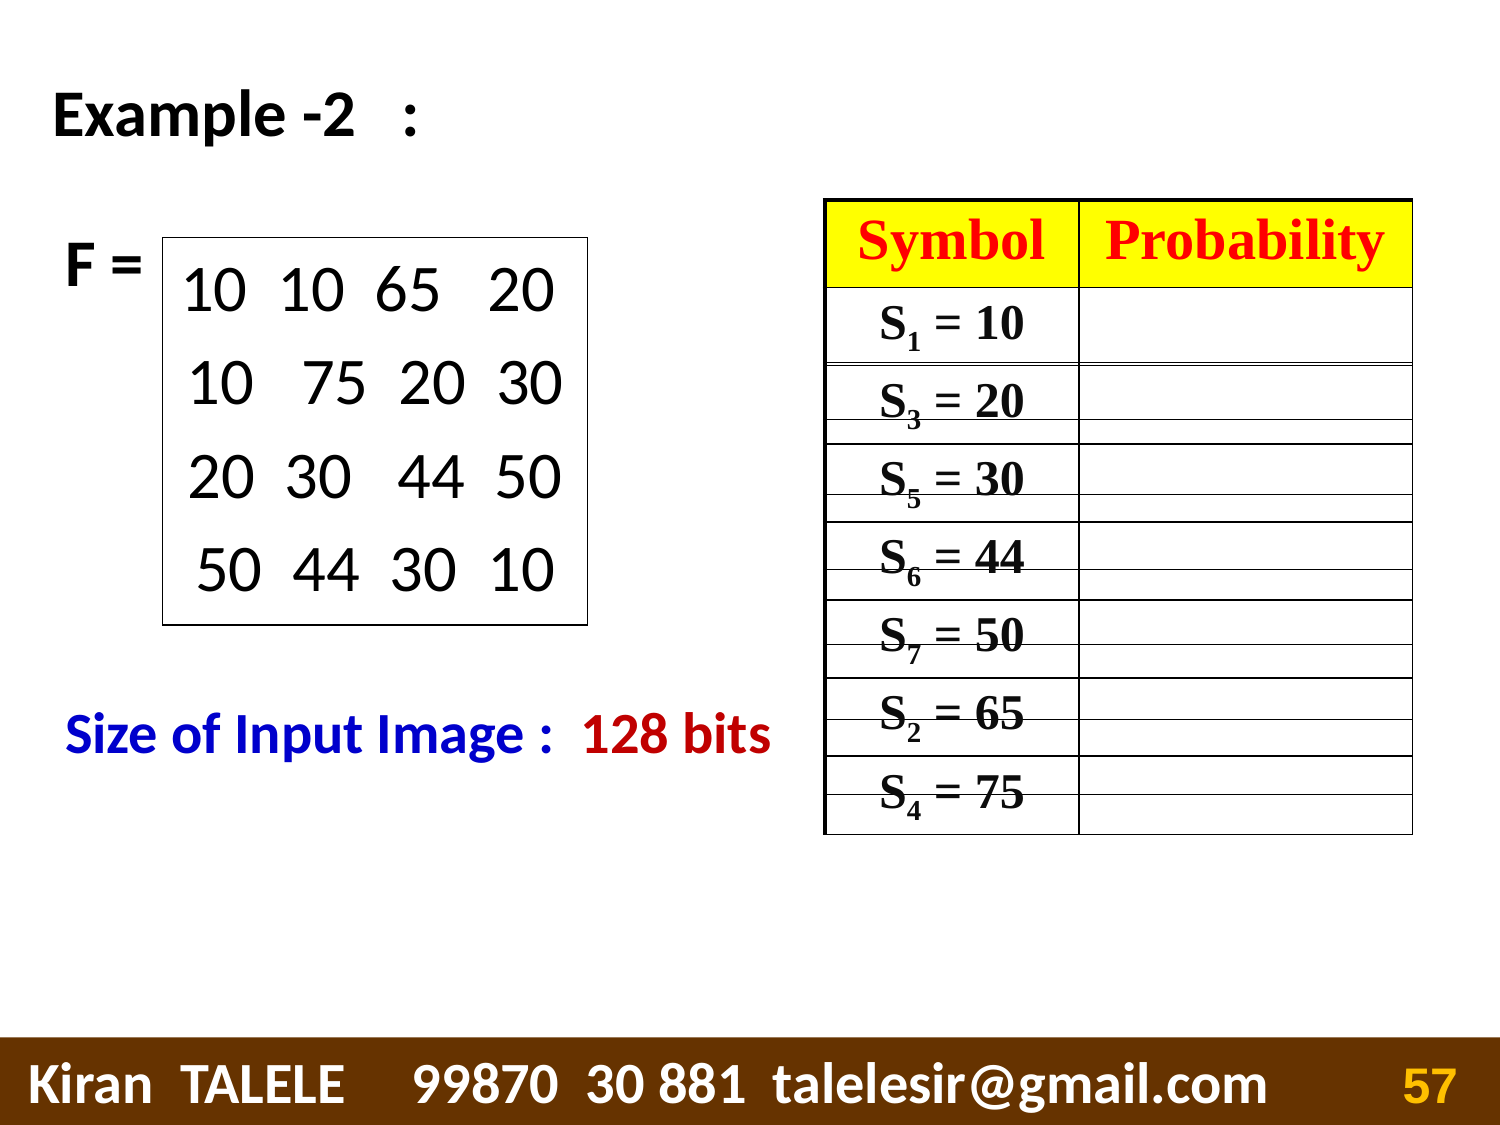

Example -2   :
| Symbol | Probability |
| --- | --- |
|  |  |
|  |  |
|  |  |
|  |  |
|  |  |
|  |  |
|  |  |
| Symbol | Probability |
| --- | --- |
| S1 = 10 |  |
| S3 = 20 |  |
| S5 = 30 |  |
| S6 = 44 |  |
| S7 = 50 |  |
| S2 = 65 |  |
| S4 = 75 |  |
F =
10  10  65   20
  75  20  30
20  30   44  50
50  44  30  10
Size of Input Image :  128 bits
 Kiran  TALELE     99870  30 881  talelesir@gmail.com
57